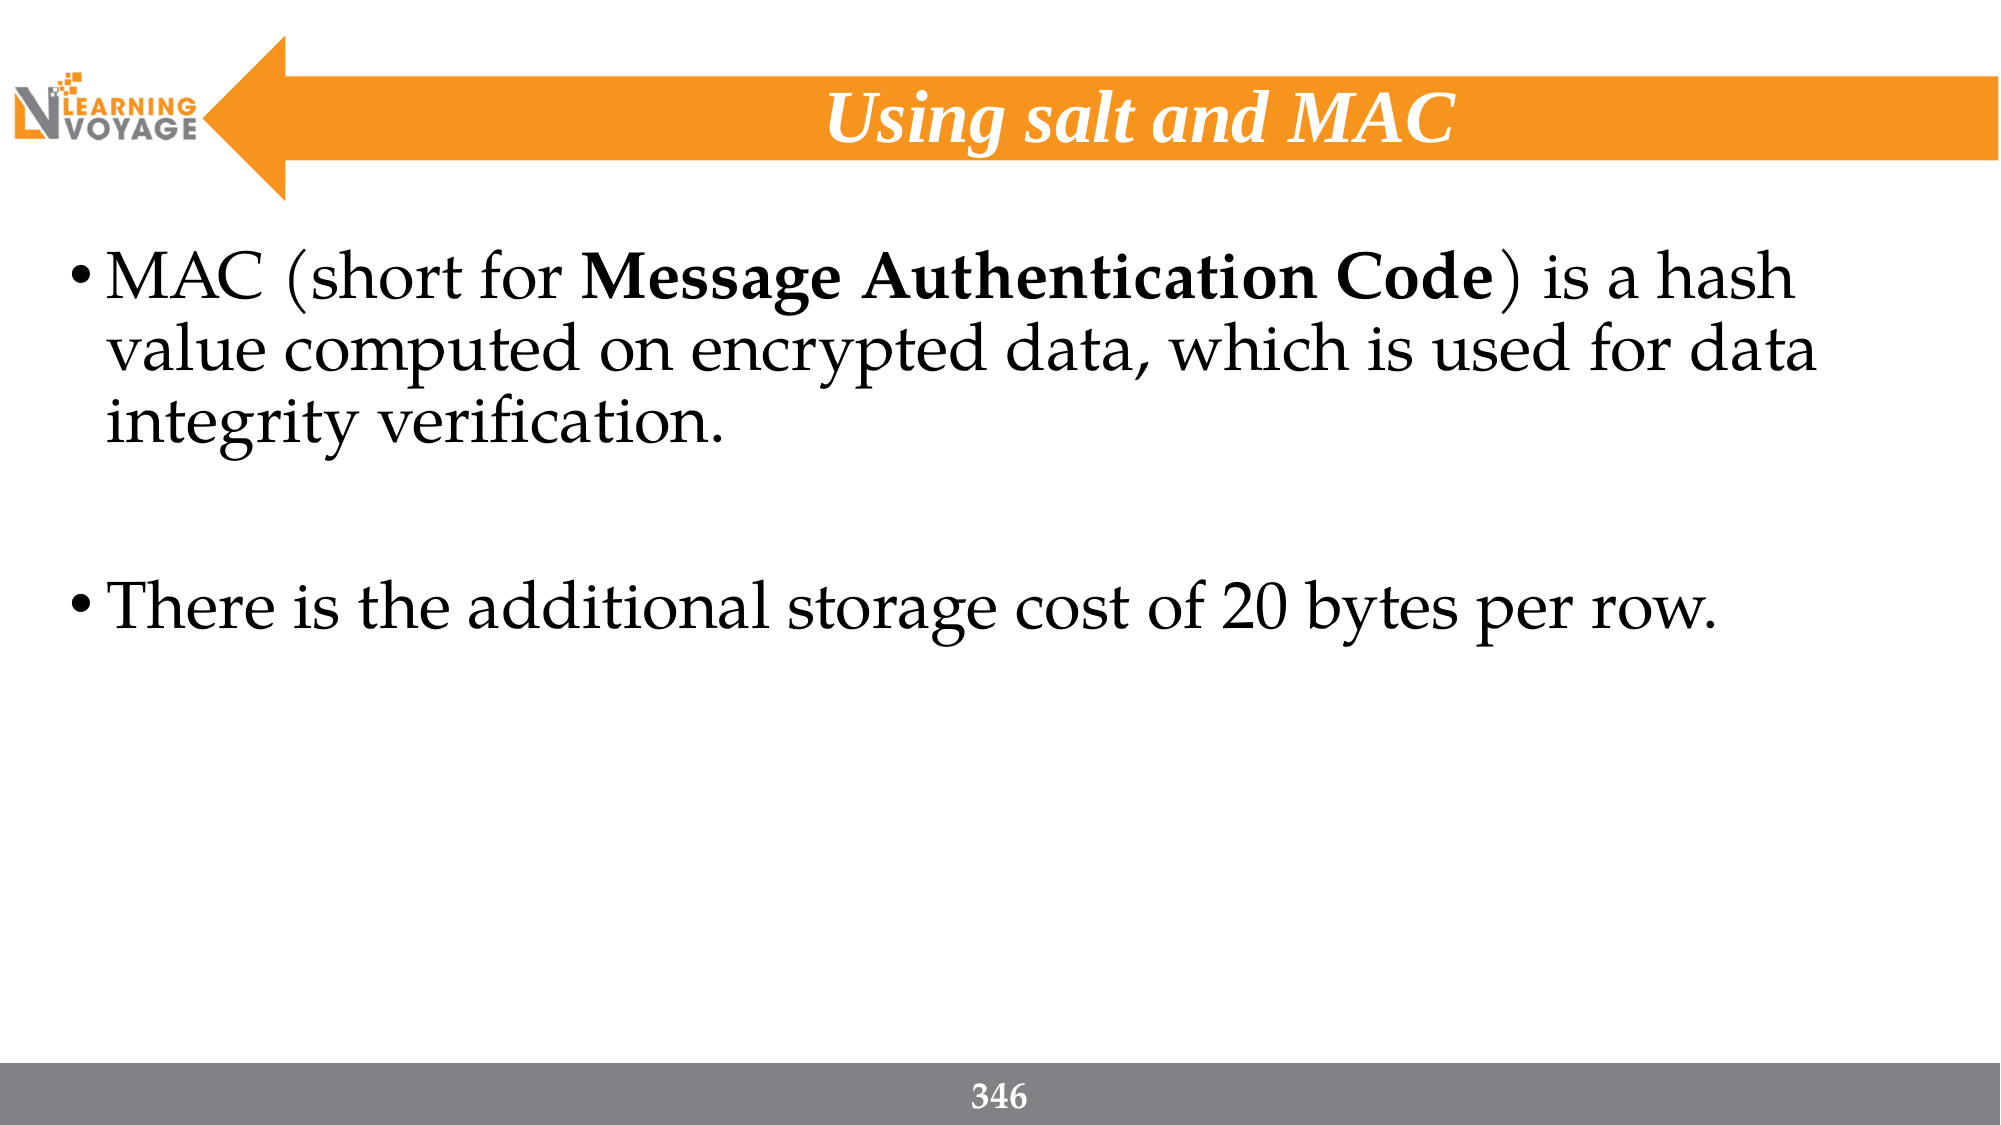

# Using salt and MAC
MAC (short for Message Authentication Code) is a hash value computed on encrypted data, which is used for data integrity verification.

There is the additional storage cost of 20 bytes per row.

346